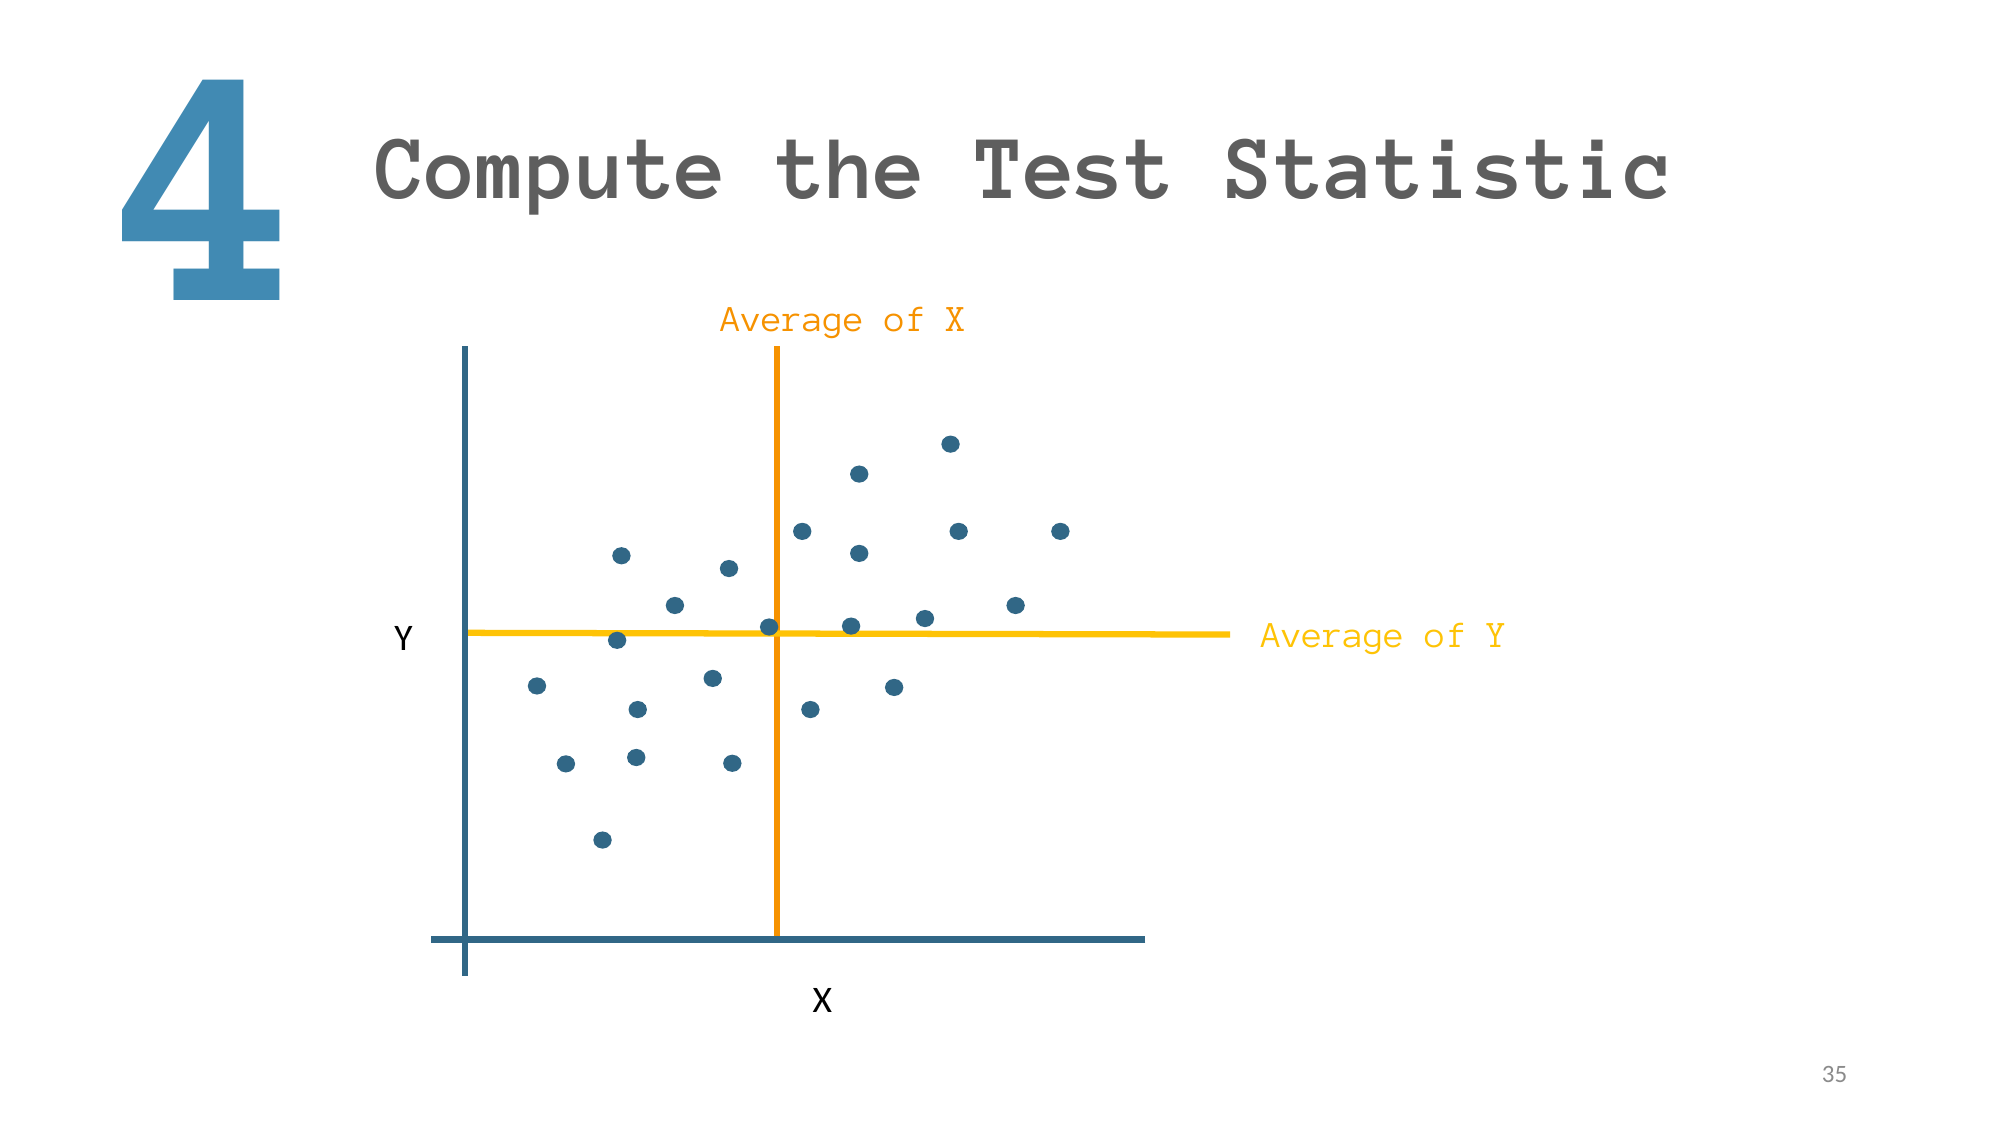

4
# Compute the Test Statistic
Average of X

Average of Y
Y

X
35